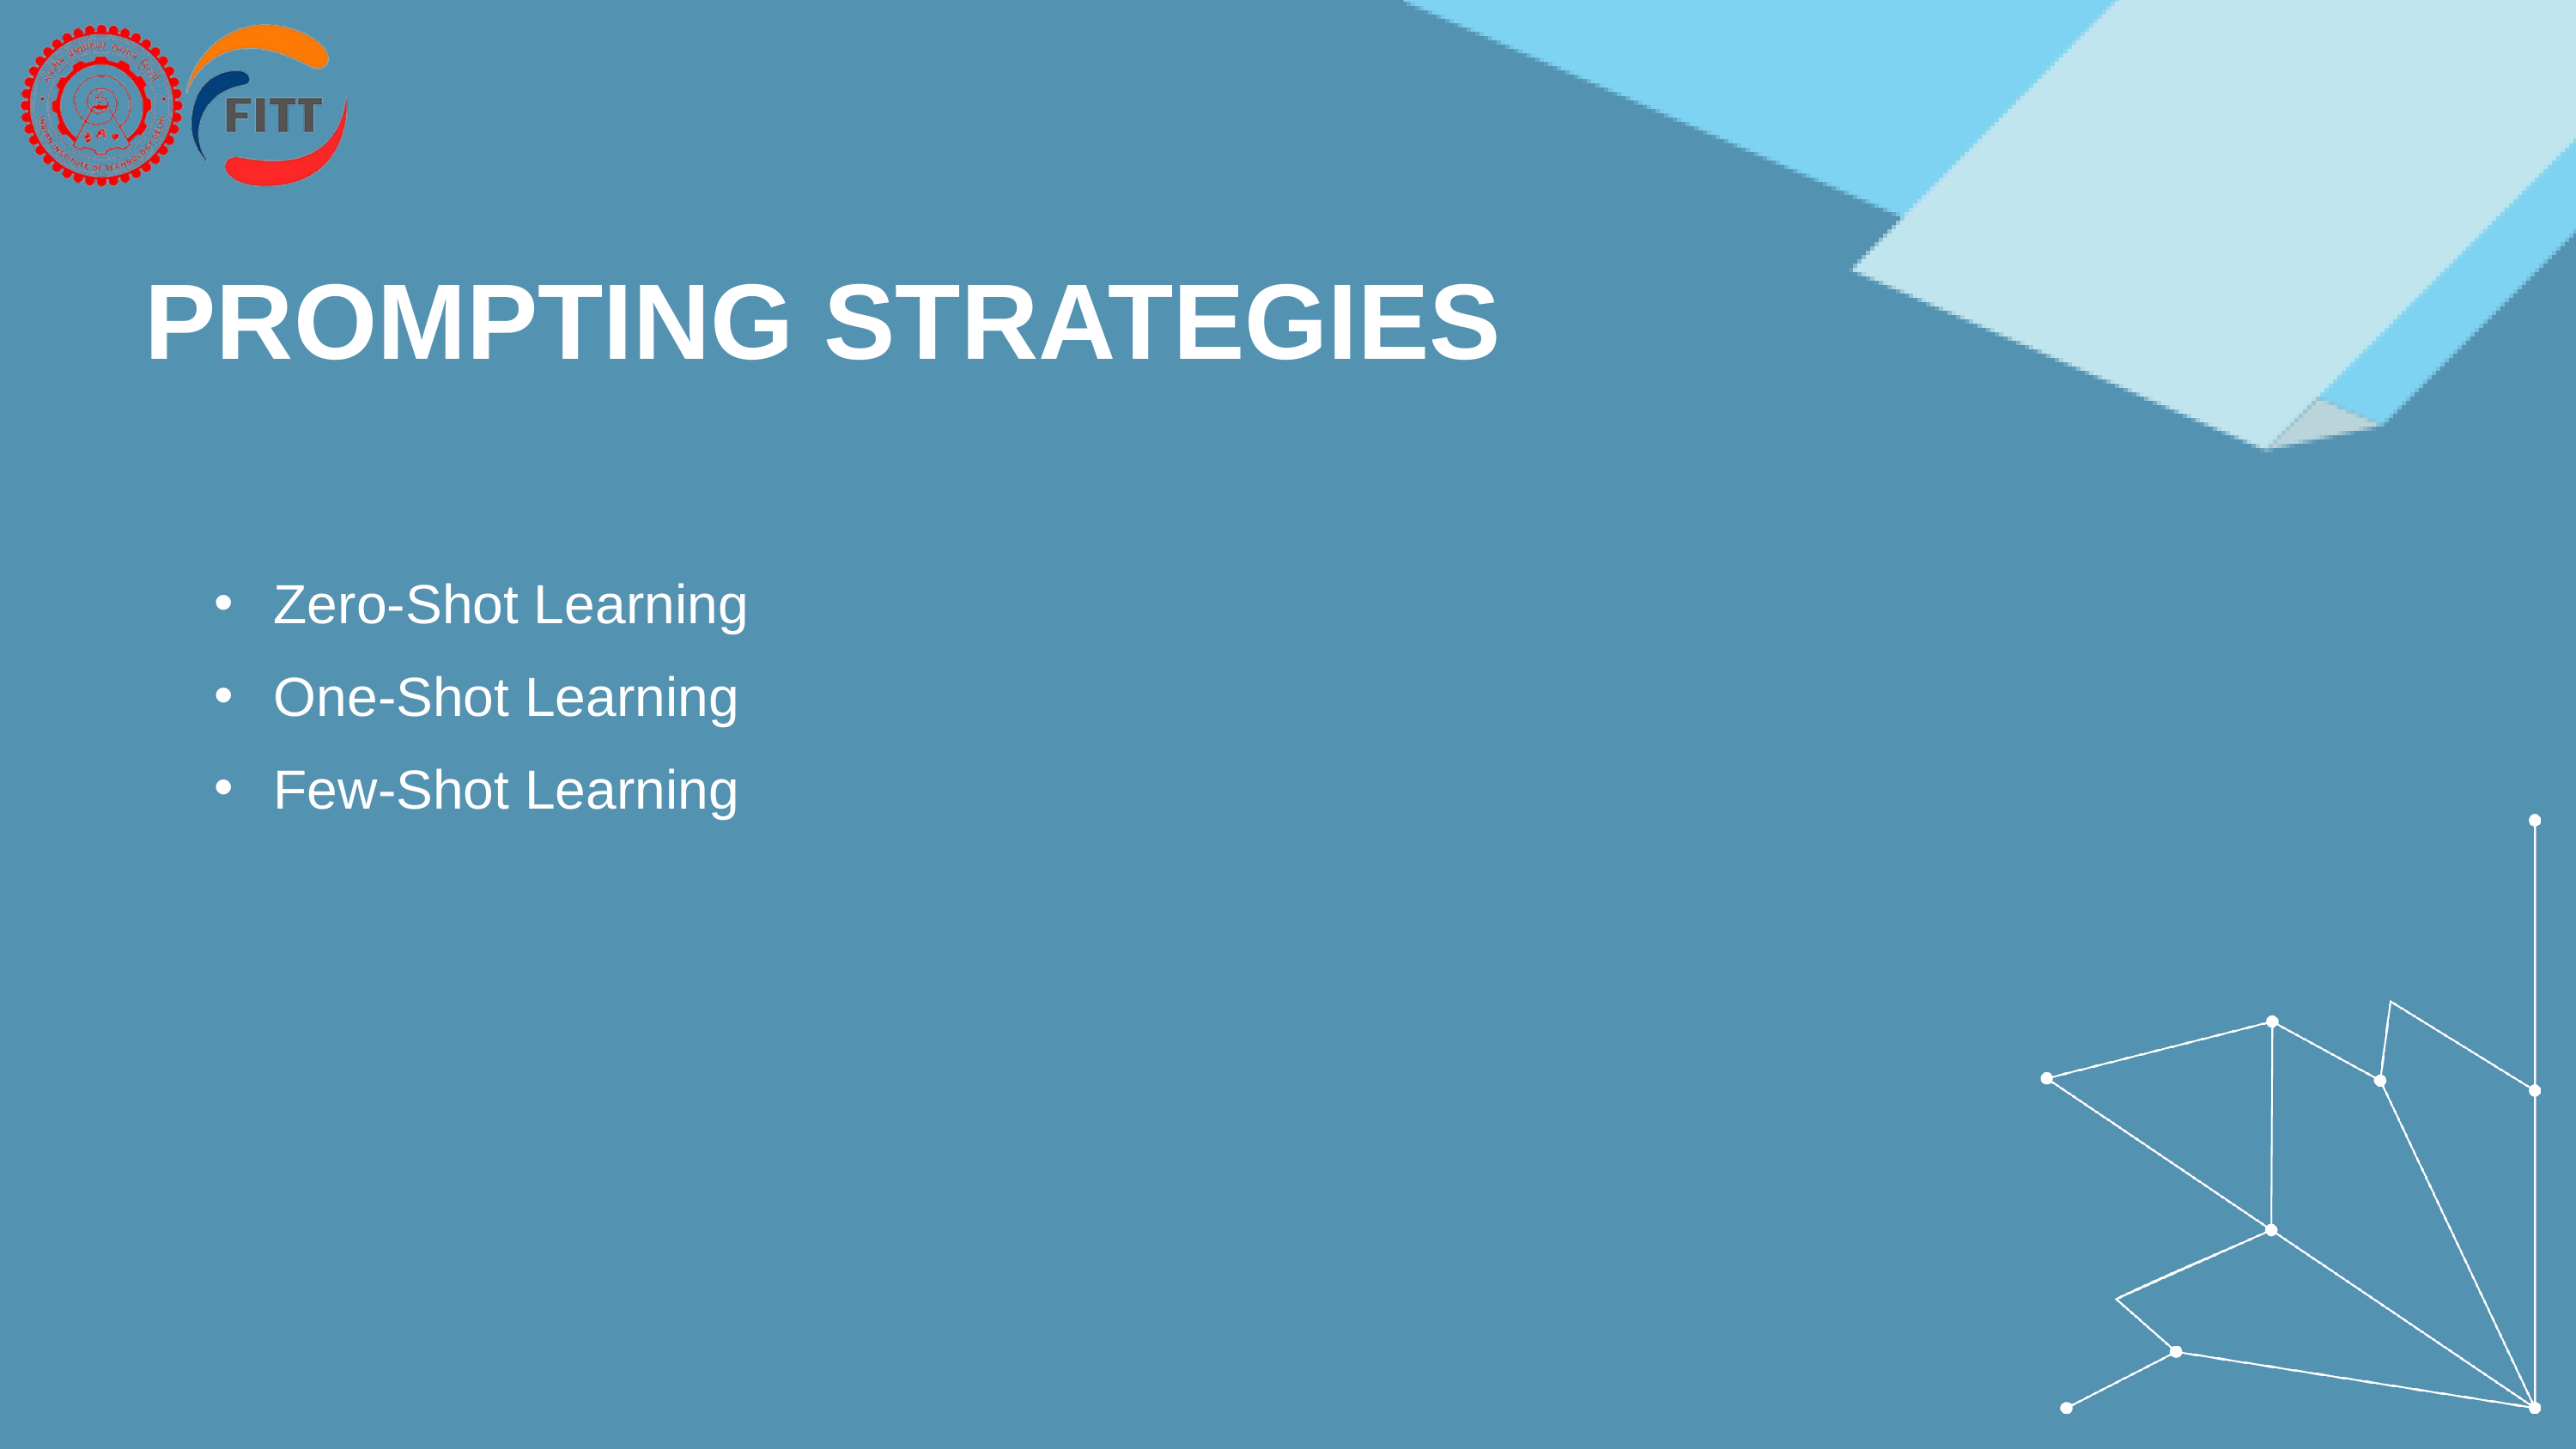

PROMPTING STRATEGIES
Zero-Shot Learning
One-Shot Learning
Few-Shot Learning